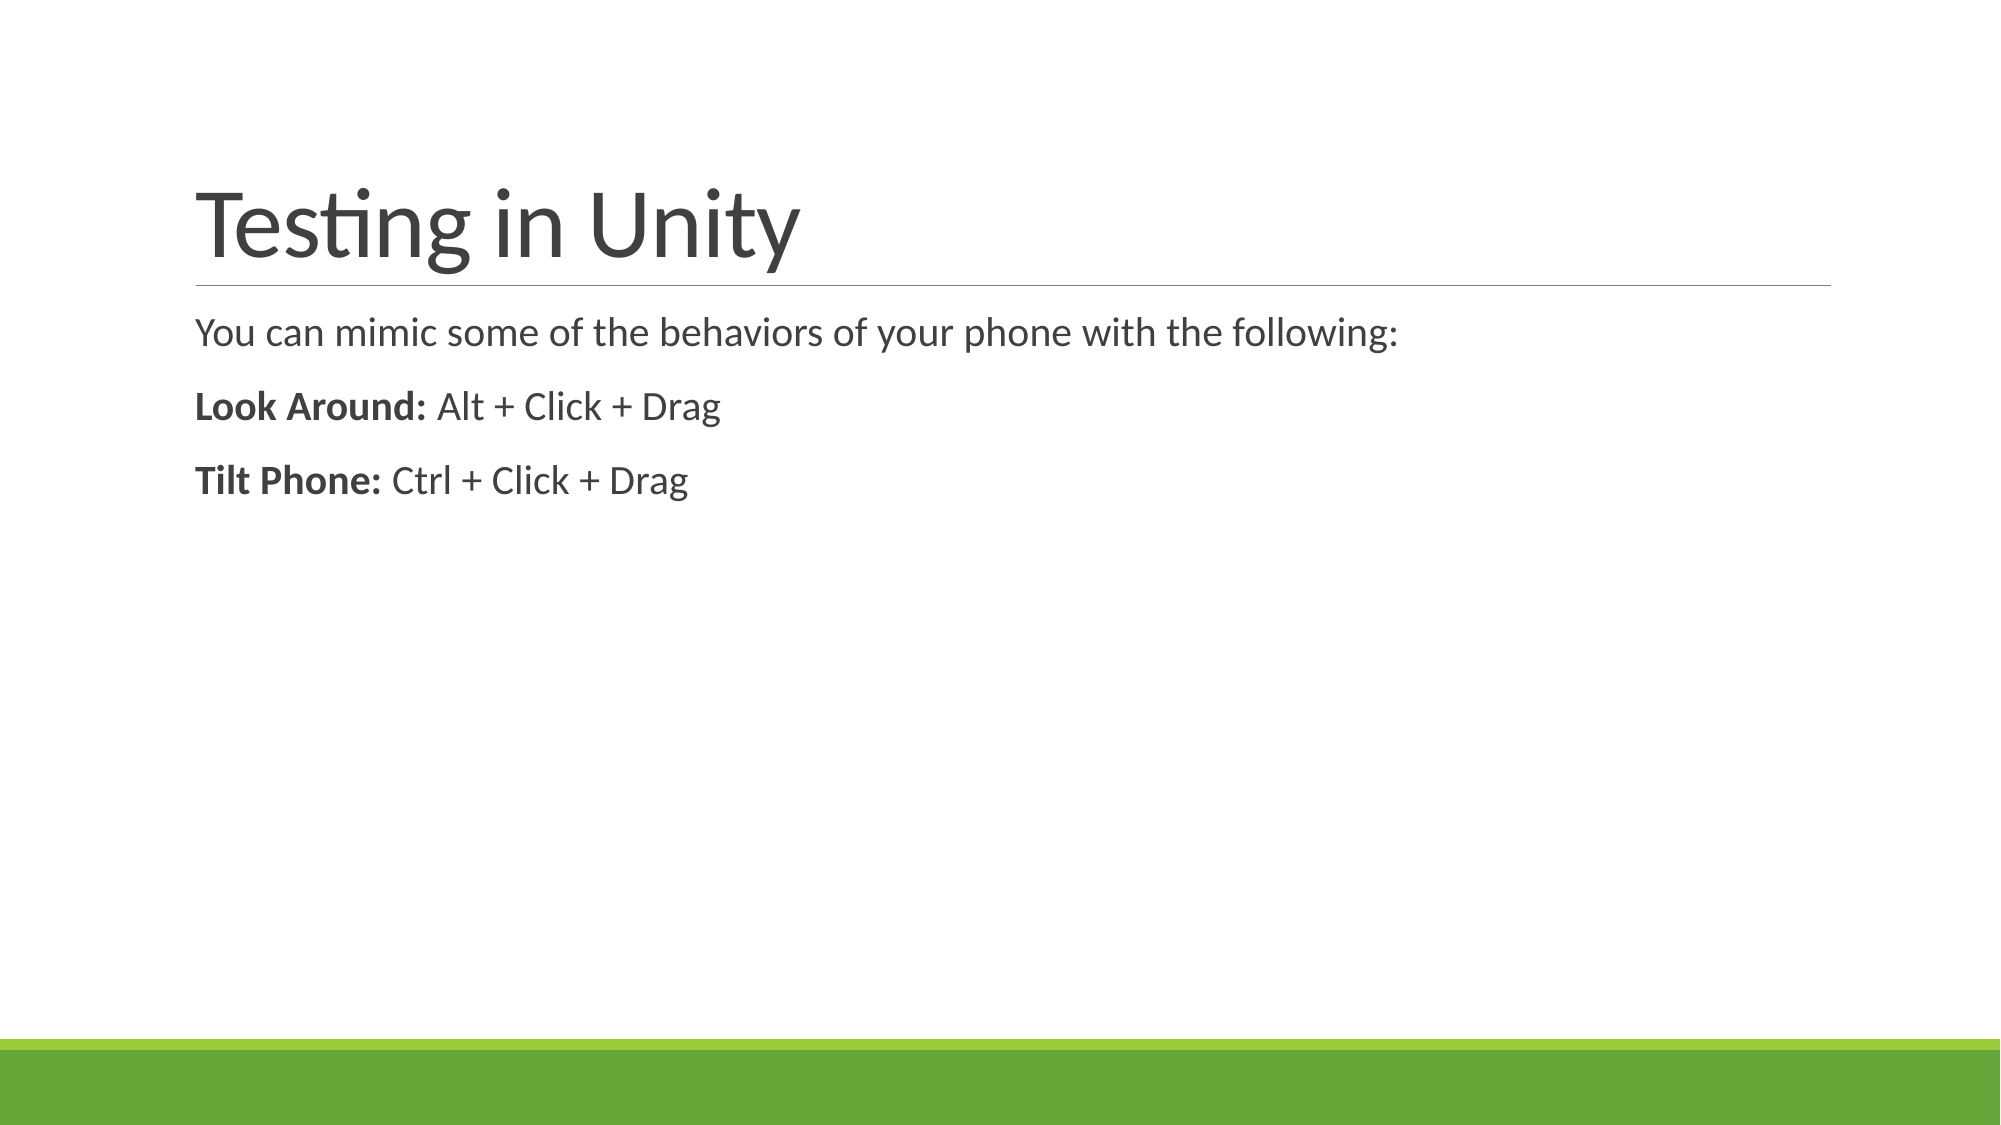

# Testing in Unity
You can mimic some of the behaviors of your phone with the following:
Look Around: Alt + Click + Drag
Tilt Phone: Ctrl + Click + Drag